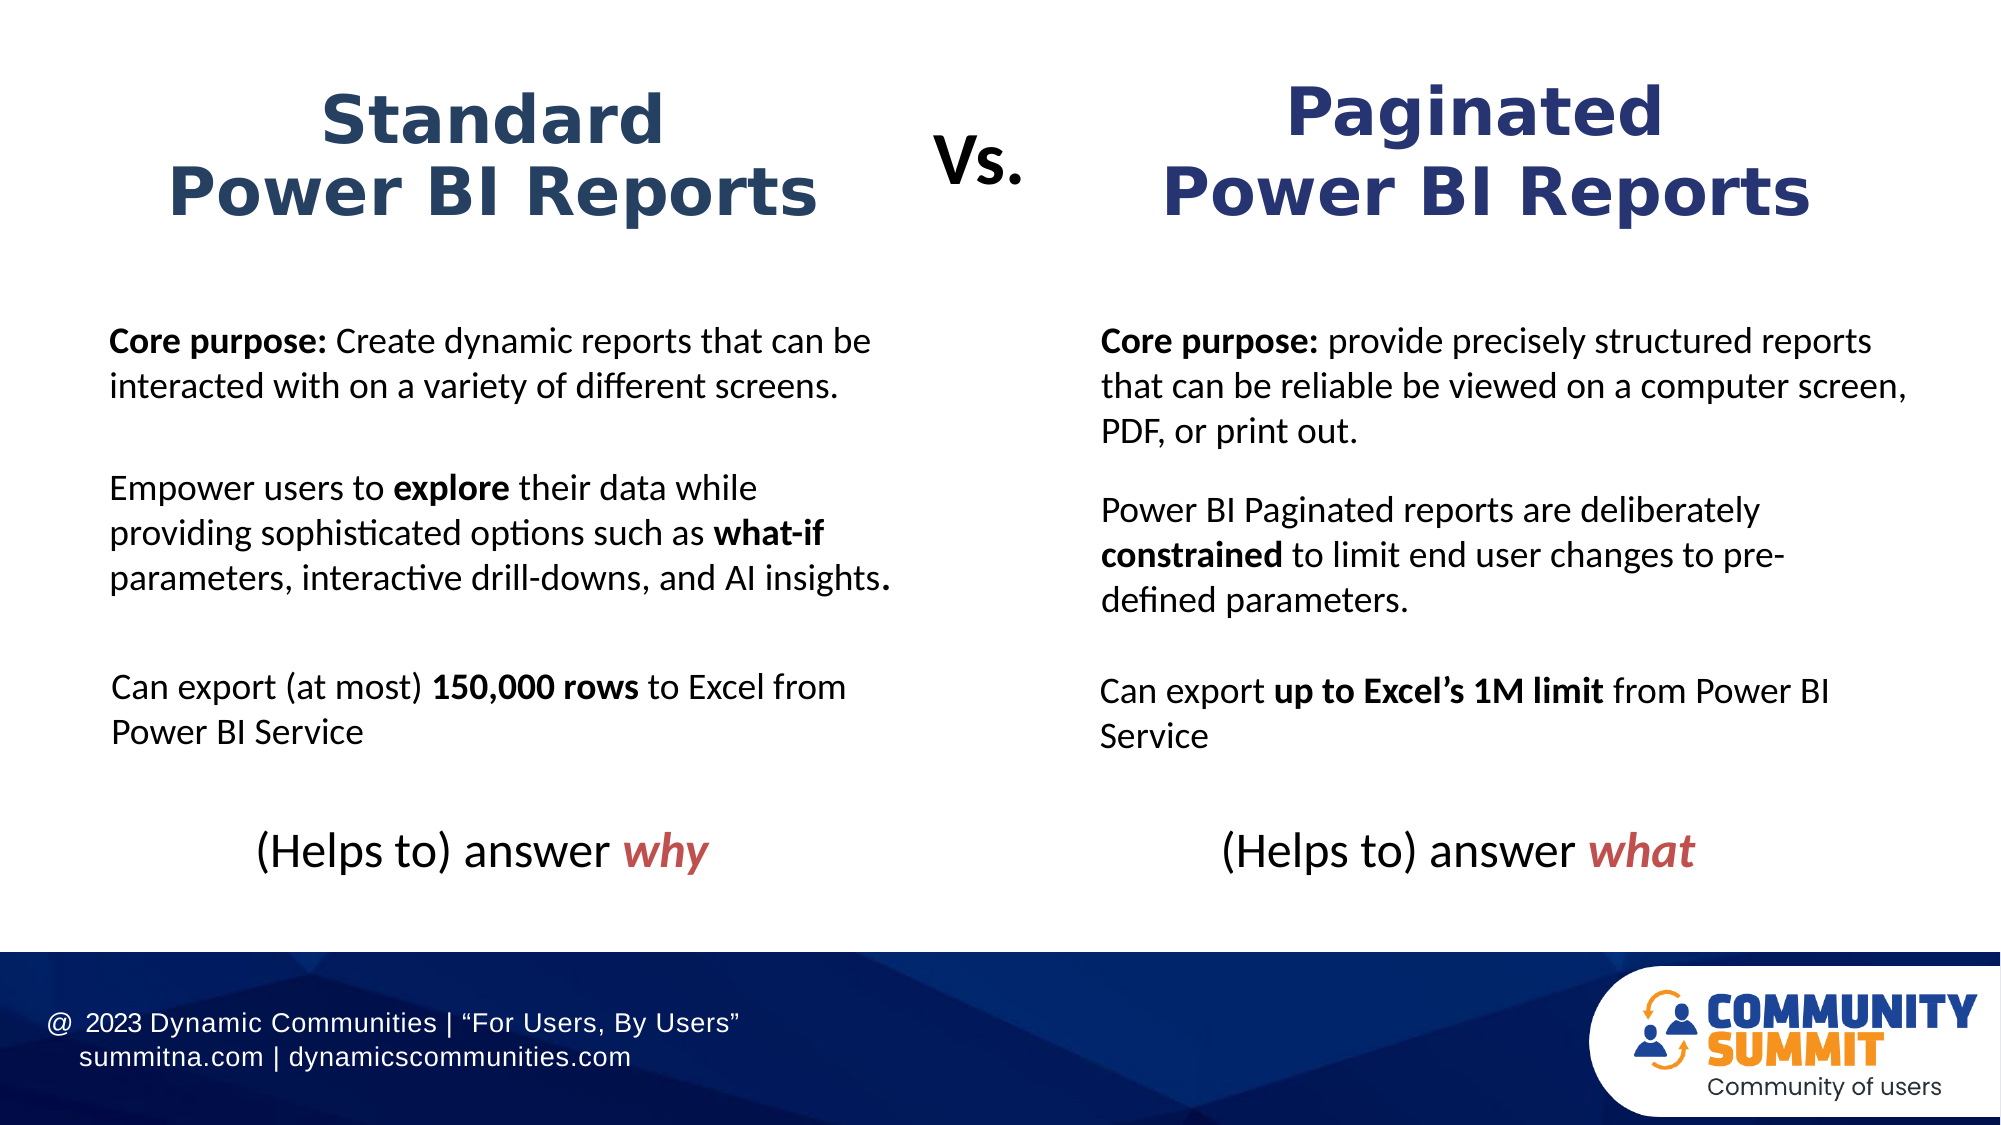

Standard
Power BI Reports
Paginated
Power BI Reports
Vs.
Core purpose: Create dynamic reports that can be interacted with on a variety of different screens.
Core purpose: provide precisely structured reports that can be reliable be viewed on a computer screen, PDF, or print out.

Empower users to explore their data while providing sophisticated options such as what-if parameters, interactive drill-downs, and AI insights.
Power BI Paginated reports are deliberately constrained to limit end user changes to pre-defined parameters.
Can export (at most) 150,000 rows to Excel from Power BI Service

Can export up to Excel’s 1M limit from Power BI Service

(Helps to) answer why
(Helps to) answer what